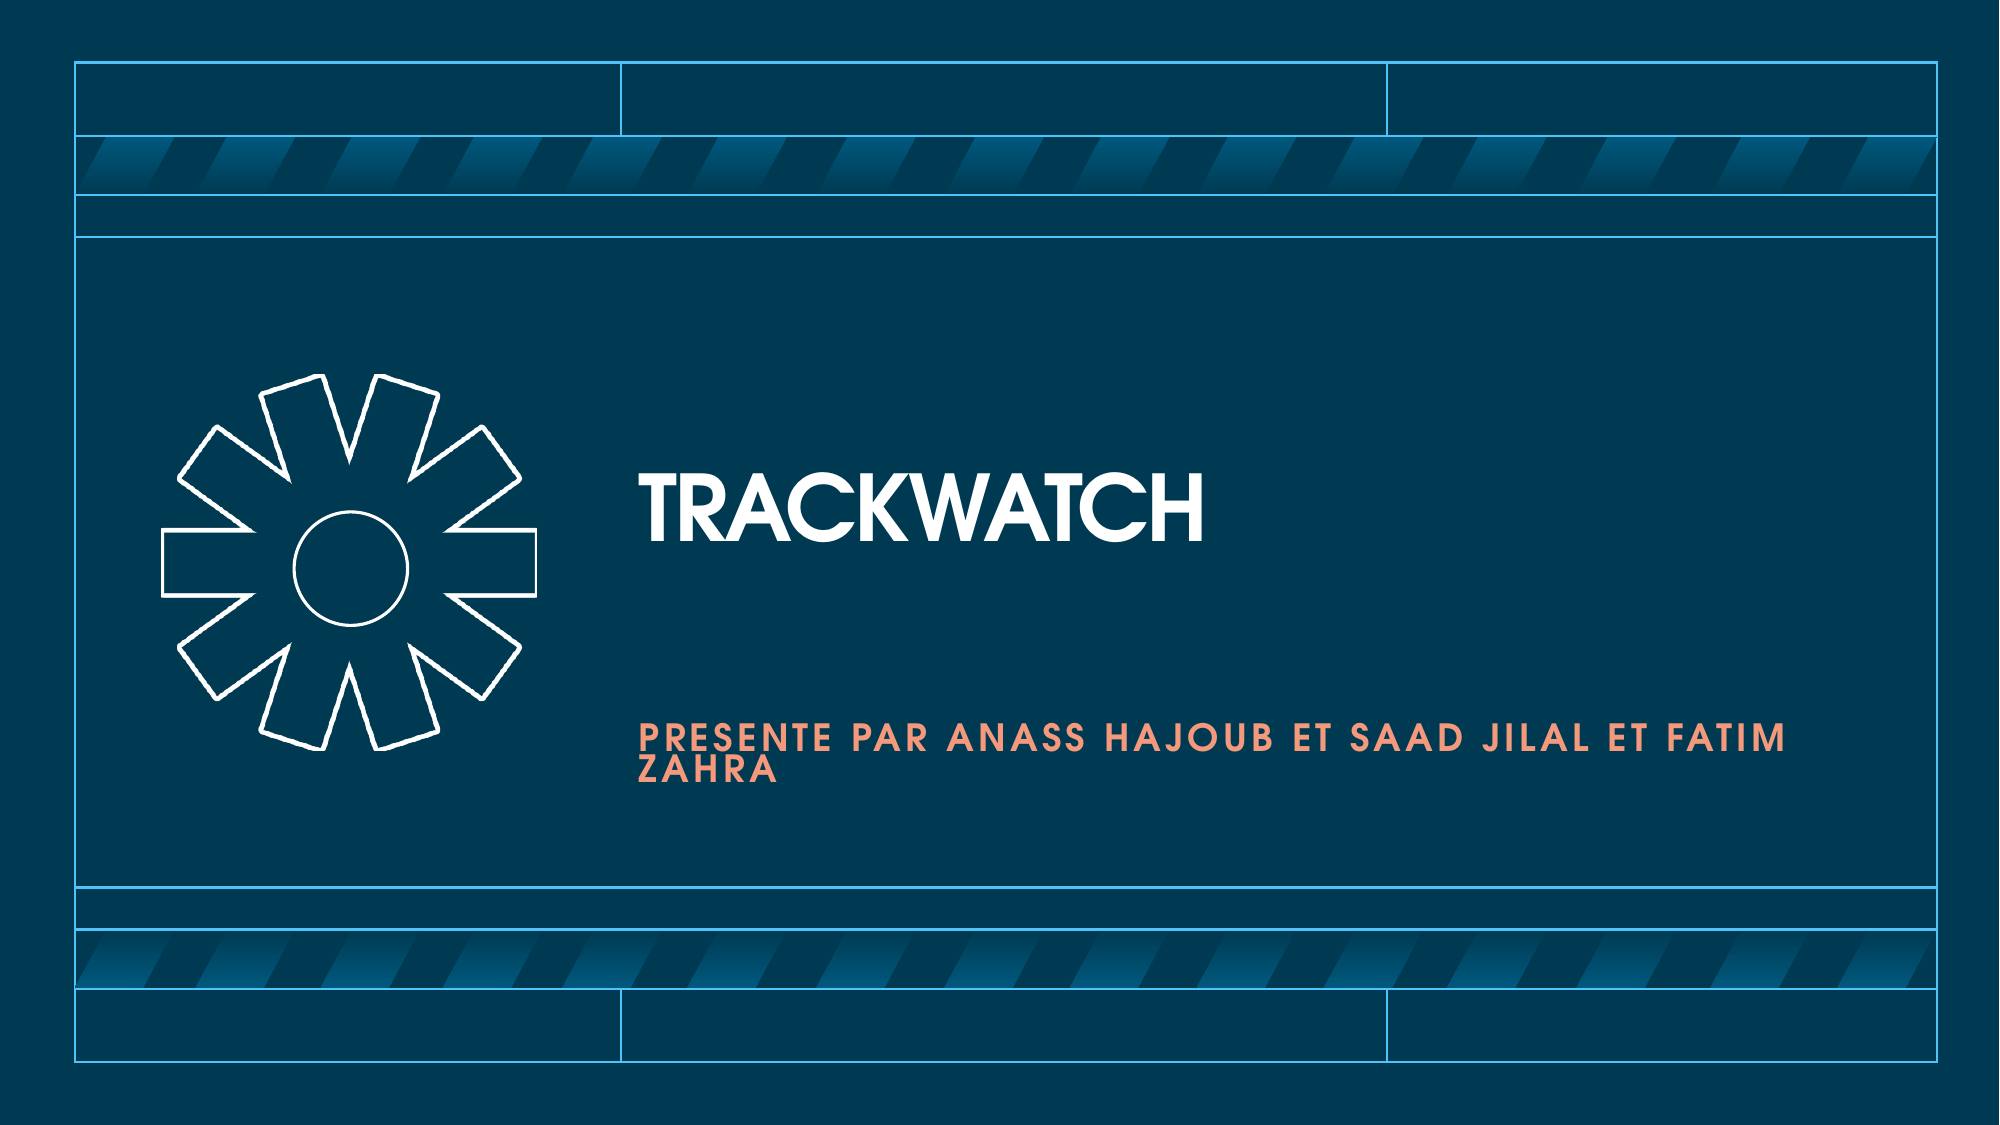

# Trackwatch
Presente par anass hajoub et saad jilal et fatim zahra